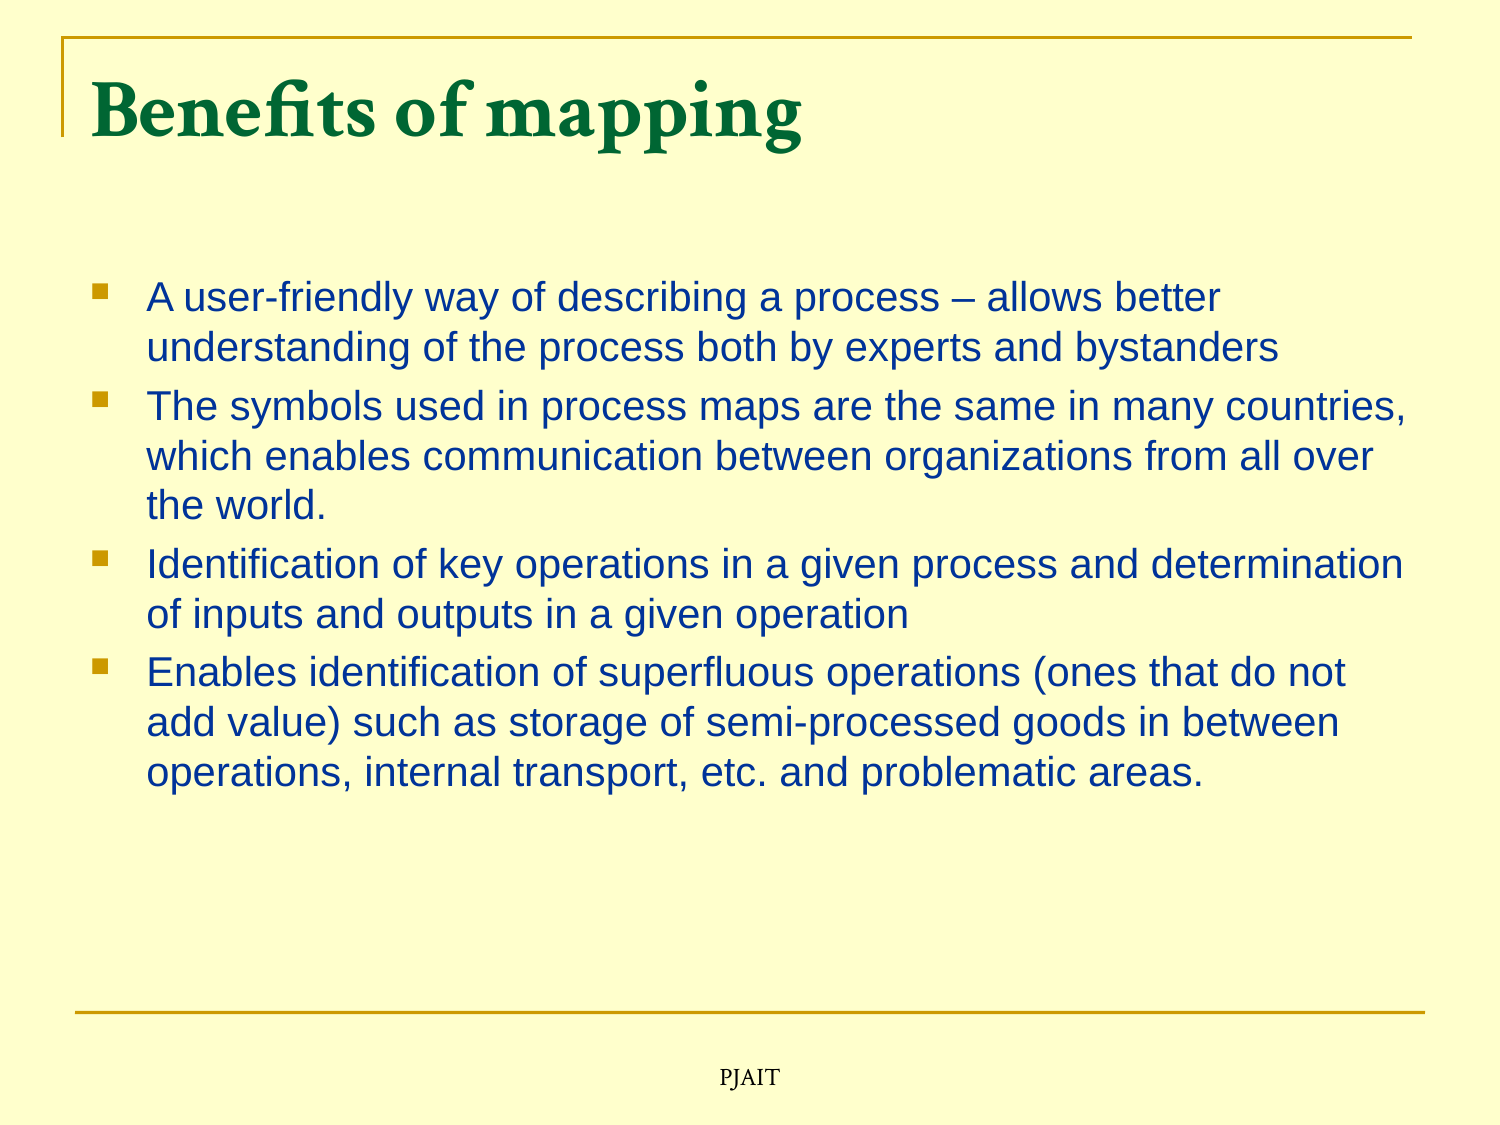

# Benefits of mapping
A user-friendly way of describing a process – allows better understanding of the process both by experts and bystanders
The symbols used in process maps are the same in many countries, which enables communication between organizations from all over the world.
Identification of key operations in a given process and determination of inputs and outputs in a given operation
Enables identification of superfluous operations (ones that do not add value) such as storage of semi-processed goods in between operations, internal transport, etc. and problematic areas.
PJAIT